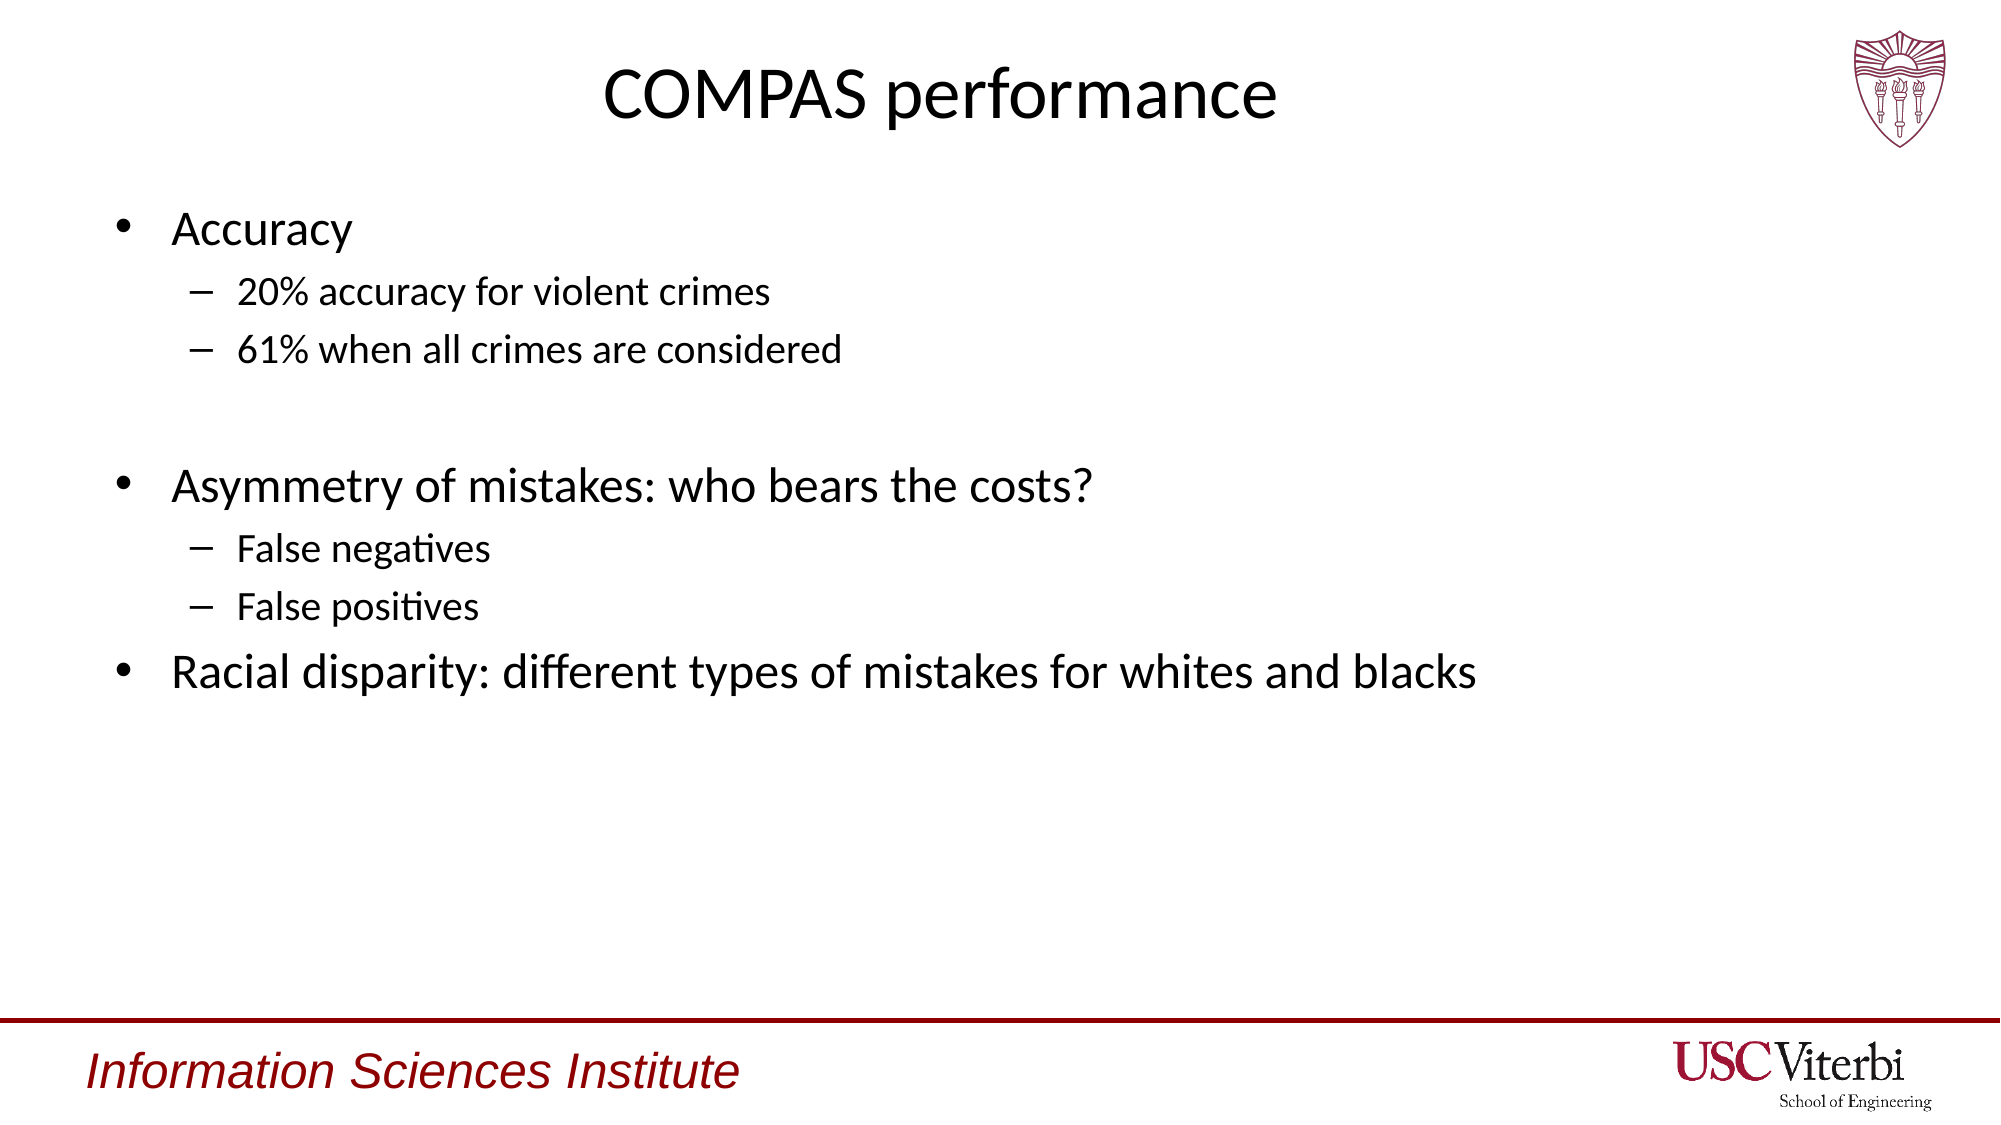

# COMPAS performance
Accuracy
20% accuracy for violent crimes
61% when all crimes are considered

Asymmetry of mistakes: who bears the costs?
False negatives
False positives
Racial disparity: different types of mistakes for whites and blacks